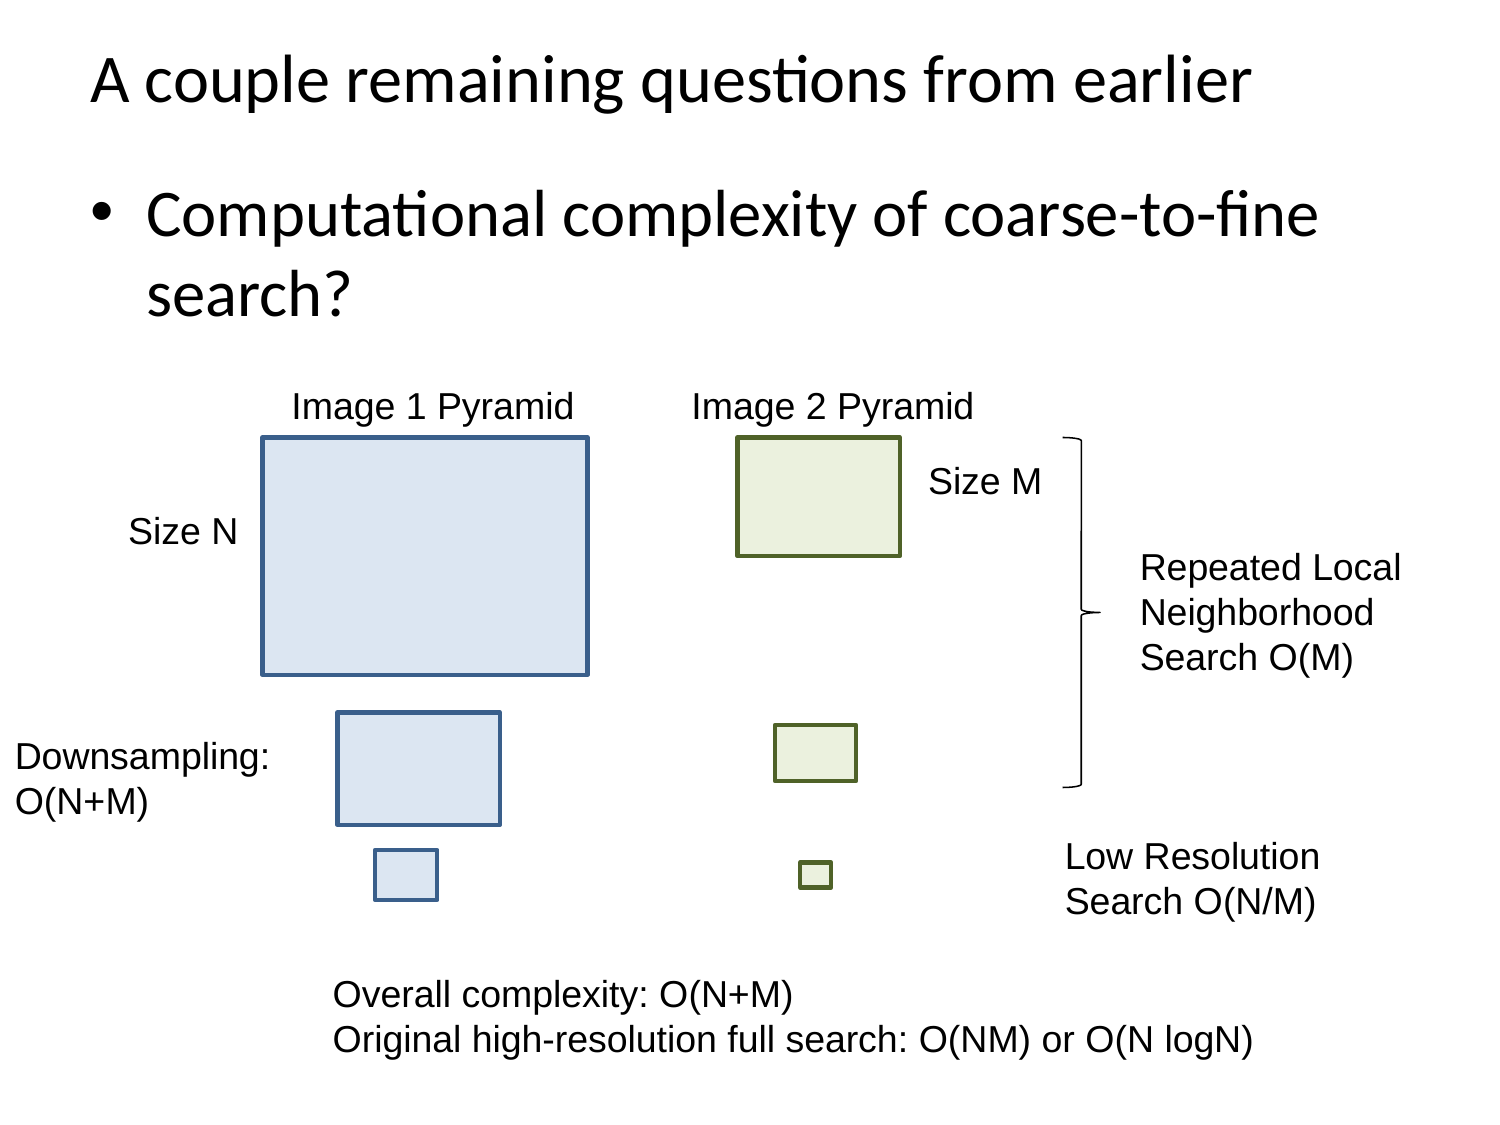

# A couple remaining questions from earlier
Computational complexity of coarse-to-fine search?

Image 1 Pyramid
Image 2 Pyramid

Size M
Size N
Repeated Local Neighborhood Search O(M)

Downsampling: O(N+M)

Low Resolution Search O(N/M)

Overall complexity: O(N+M)
Original high-resolution full search: O(NM) or O(N logN)